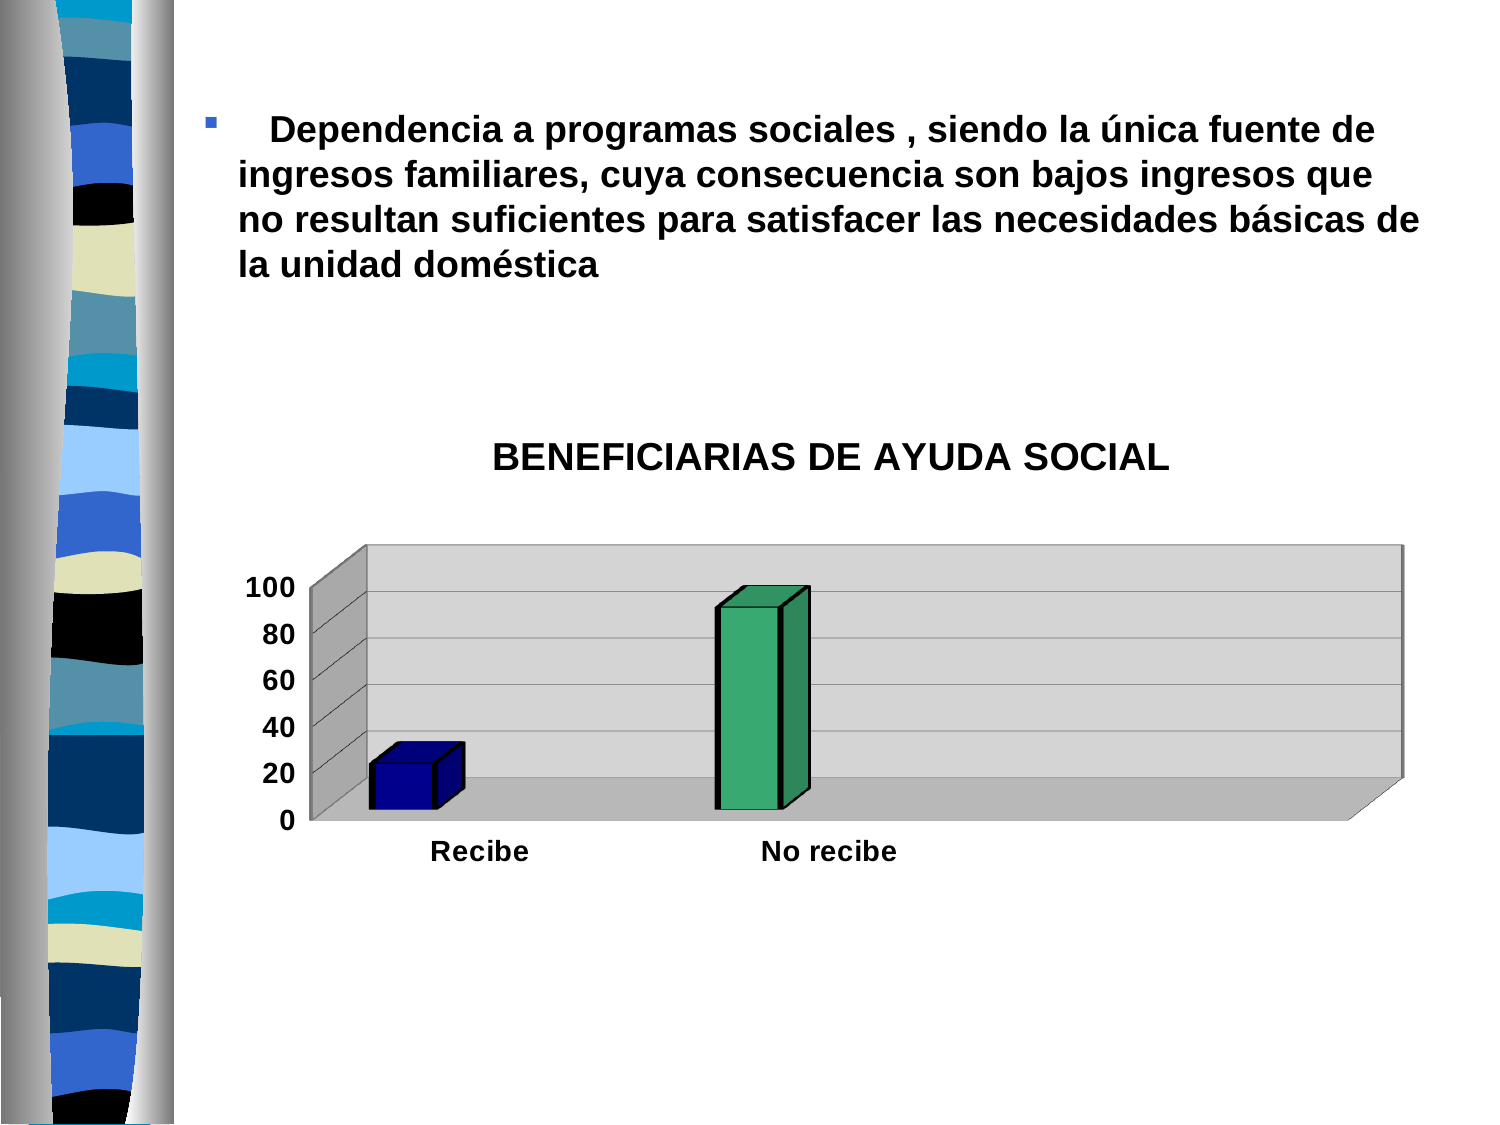

# Dependencia a programas sociales , siendo la única fuente de ingresos familiares, cuya consecuencia son bajos ingresos que no resultan suficientes para satisfacer las necesidades básicas de la unidad doméstica

[unsupported chart]